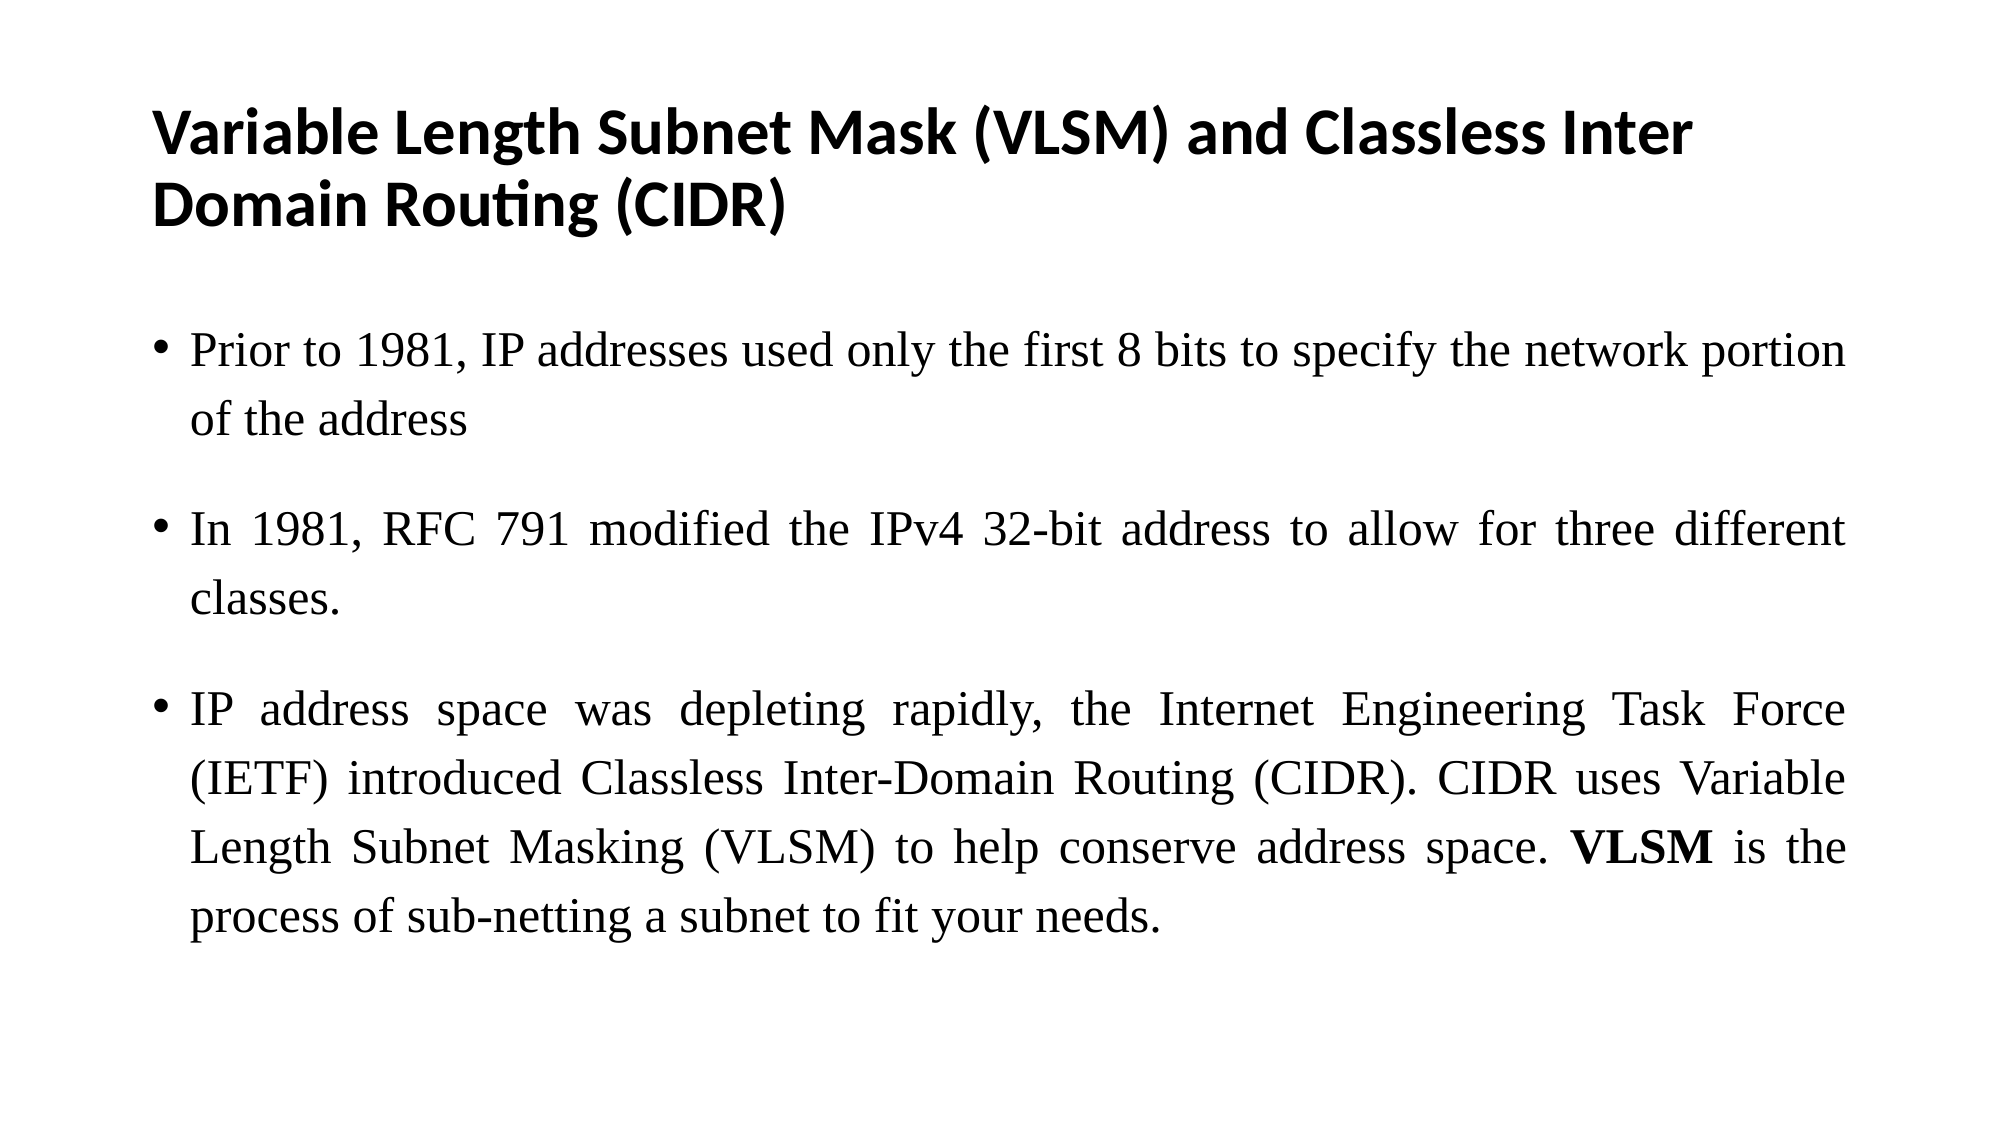

# Variable Length Subnet Mask (VLSM) and Classless Inter Domain Routing (CIDR)
Prior to 1981, IP addresses used only the first 8 bits to specify the network portion of the address
In 1981, RFC 791 modified the IPv4 32-bit address to allow for three different classes.
IP address space was depleting rapidly, the Internet Engineering Task Force (IETF) introduced Classless Inter-Domain Routing (CIDR). CIDR uses Variable Length Subnet Masking (VLSM) to help conserve address space. VLSM is the process of sub-netting a subnet to fit your needs.